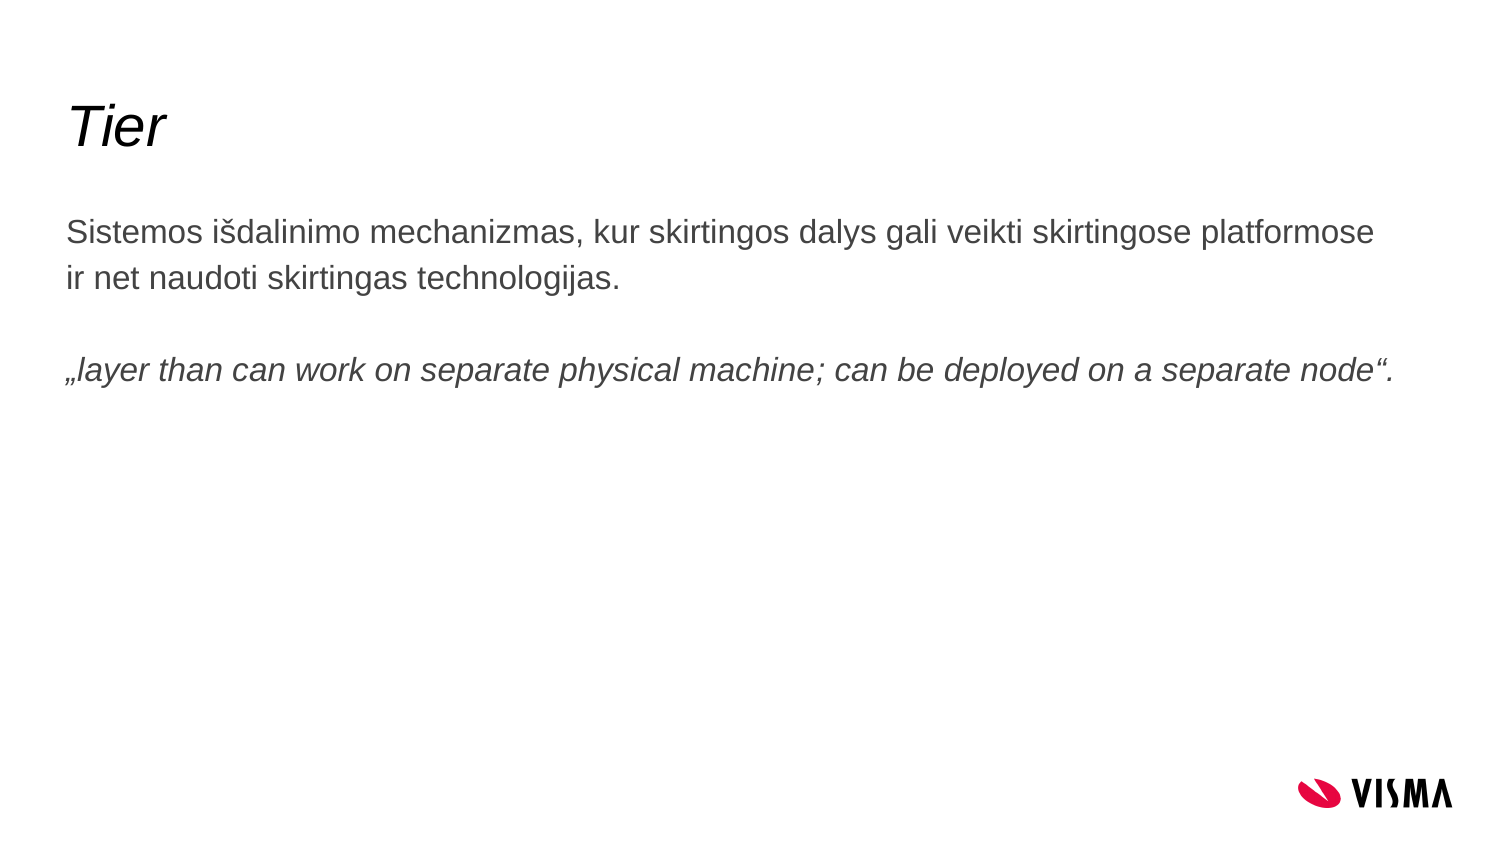

# Tier
Sistemos išdalinimo mechanizmas, kur skirtingos dalys gali veikti skirtingose platformose
ir net naudoti skirtingas technologijas.

„layer than can work on separate physical machine; can be deployed on a separate node“.